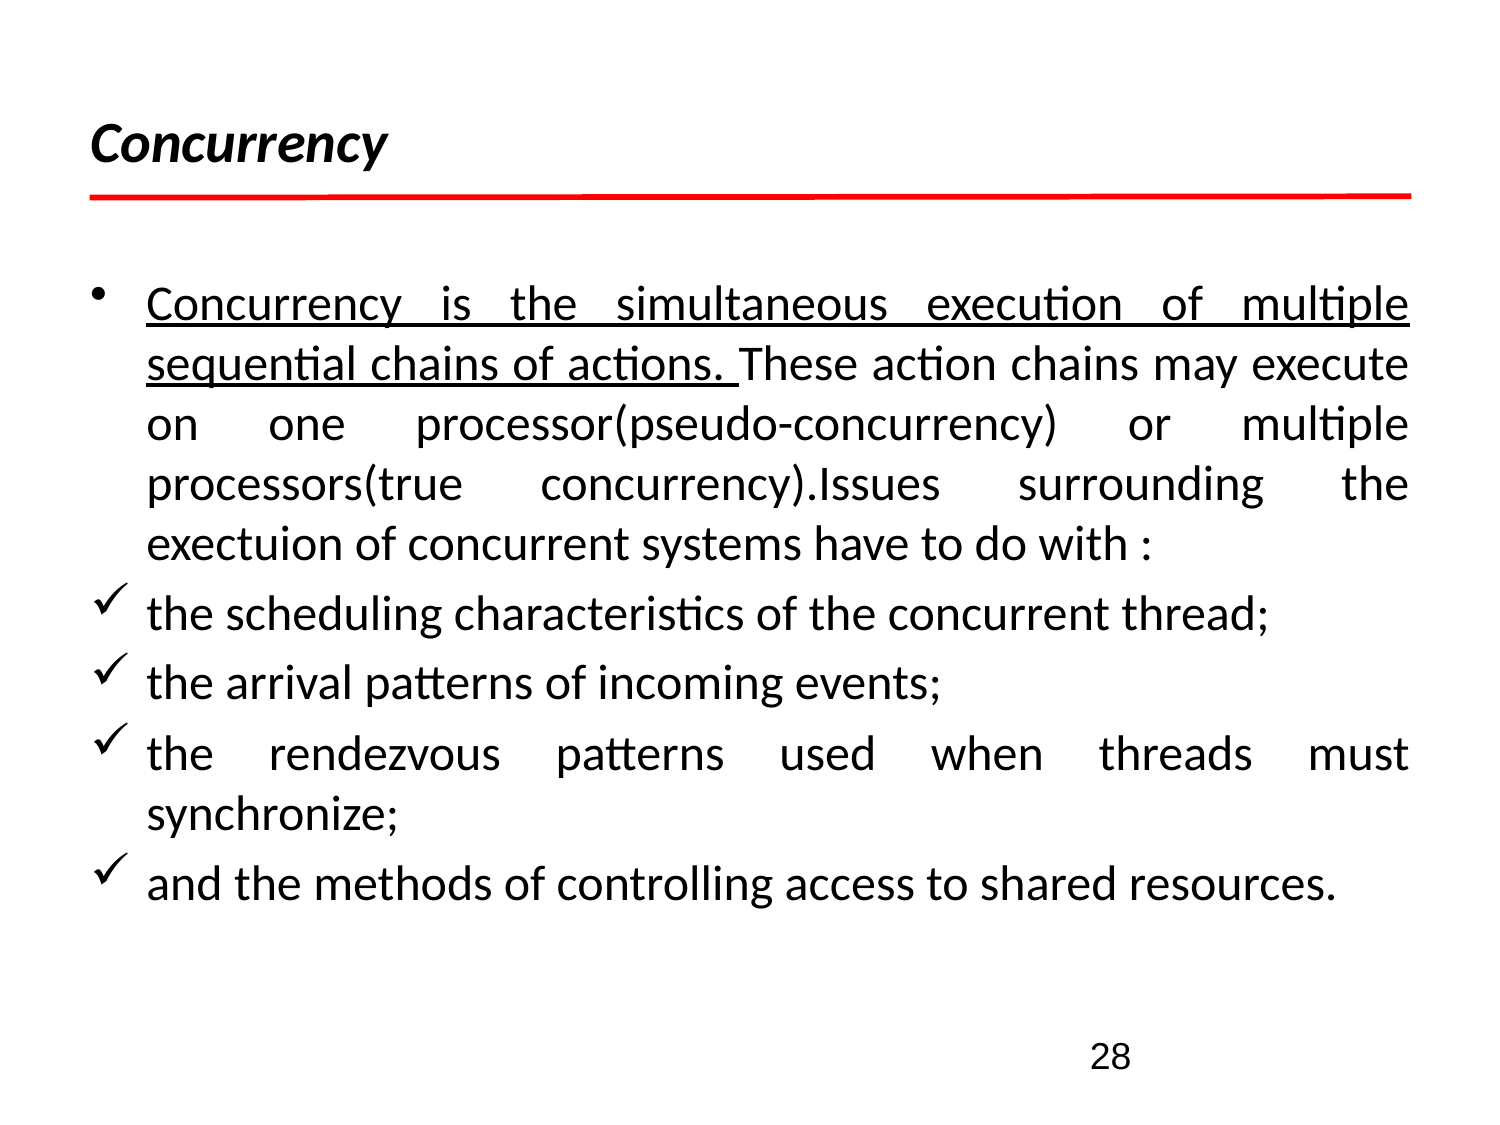

# Concurrency
Concurrency is the simultaneous execution of multiple sequential chains of actions. These action chains may execute on one processor(pseudo-concurrency) or multiple processors(true concurrency).Issues surrounding the exectuion of concurrent systems have to do with :
the scheduling characteristics of the concurrent thread;
the arrival patterns of incoming events;
the rendezvous patterns used when threads must synchronize;
and the methods of controlling access to shared resources.
28